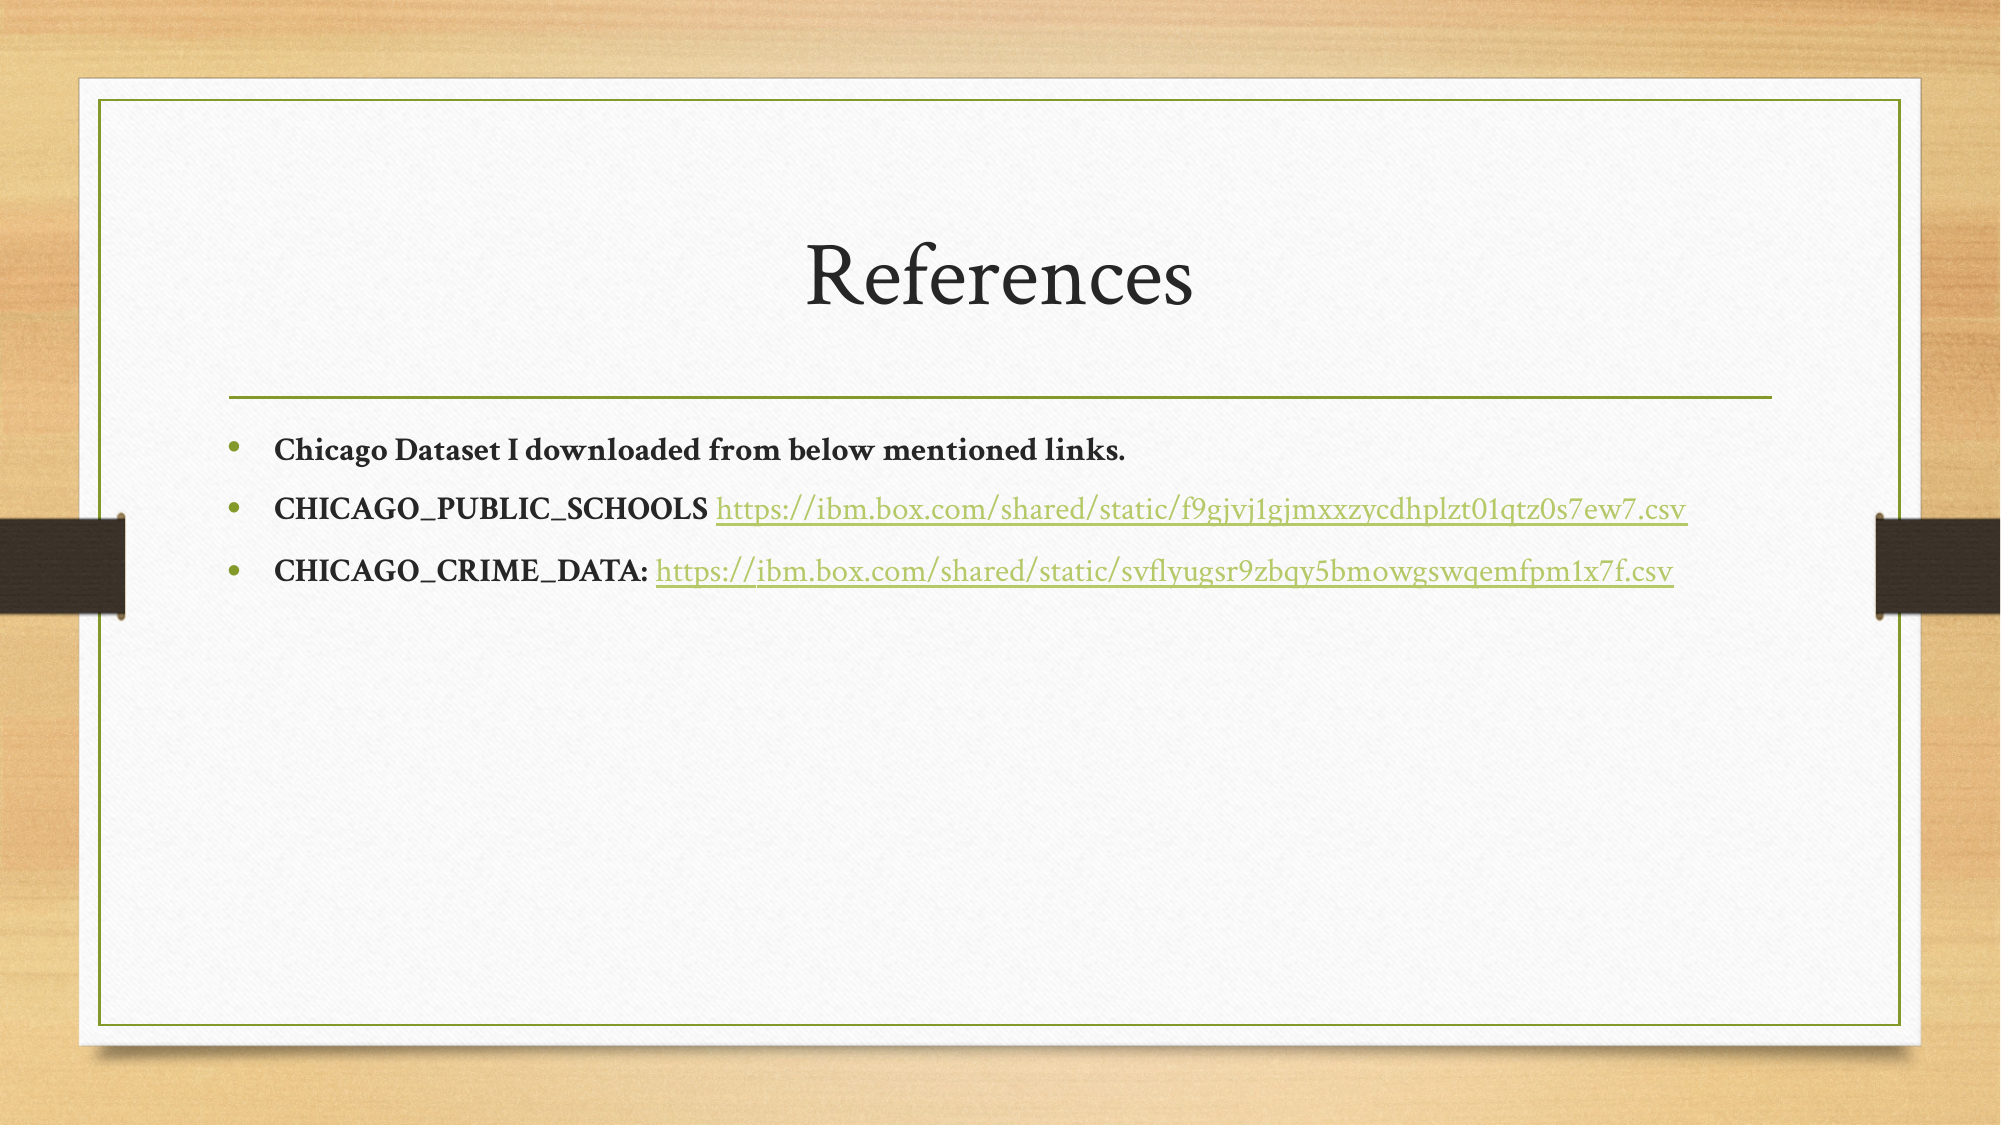

# References
Chicago Dataset I downloaded from below mentioned links.
CHICAGO_PUBLIC_SCHOOLS https://ibm.box.com/shared/static/f9gjvj1gjmxxzycdhplzt01qtz0s7ew7.csv
CHICAGO_CRIME_DATA: https://ibm.box.com/shared/static/svflyugsr9zbqy5bmowgswqemfpm1x7f.csv